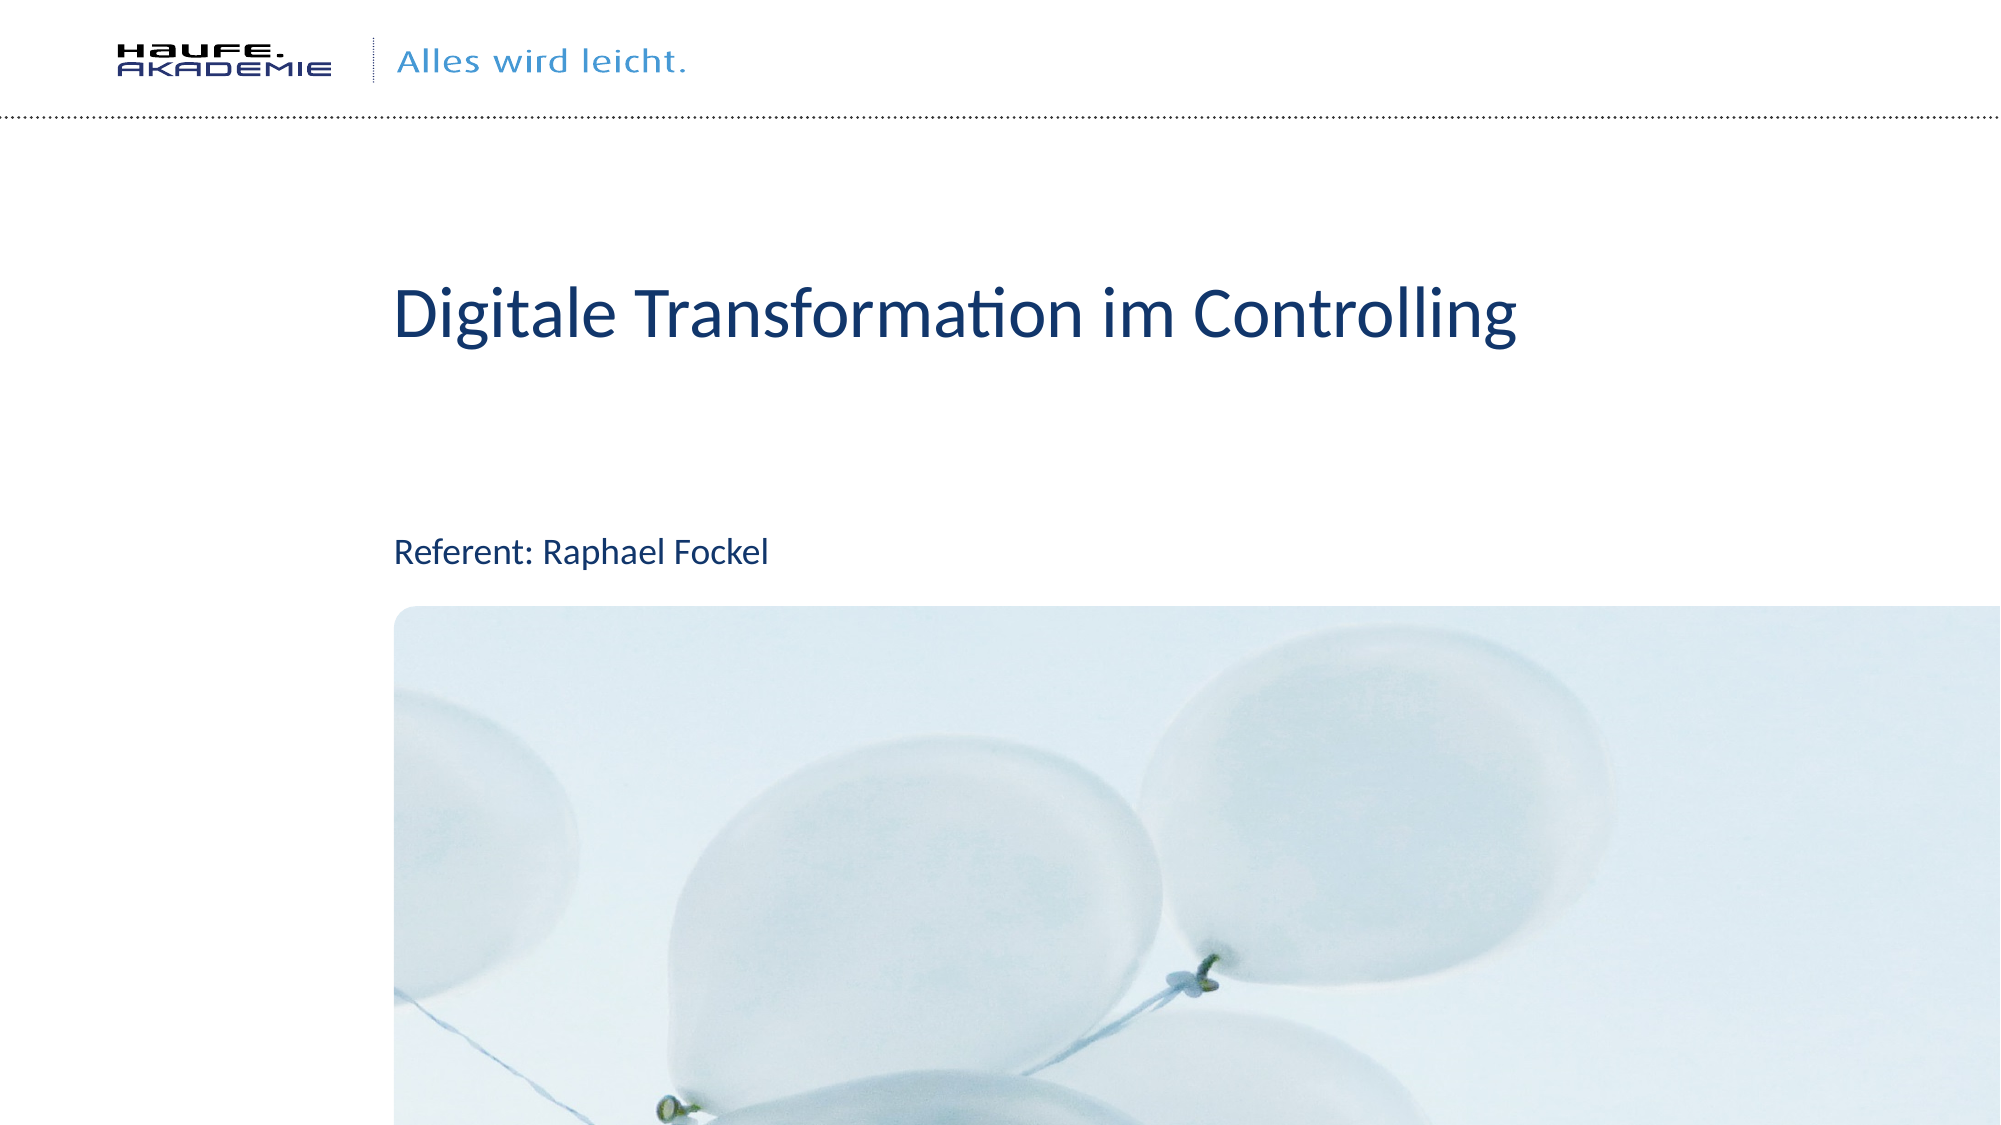

# Digitale Transformation im Controlling
Referent: Raphael Fockel